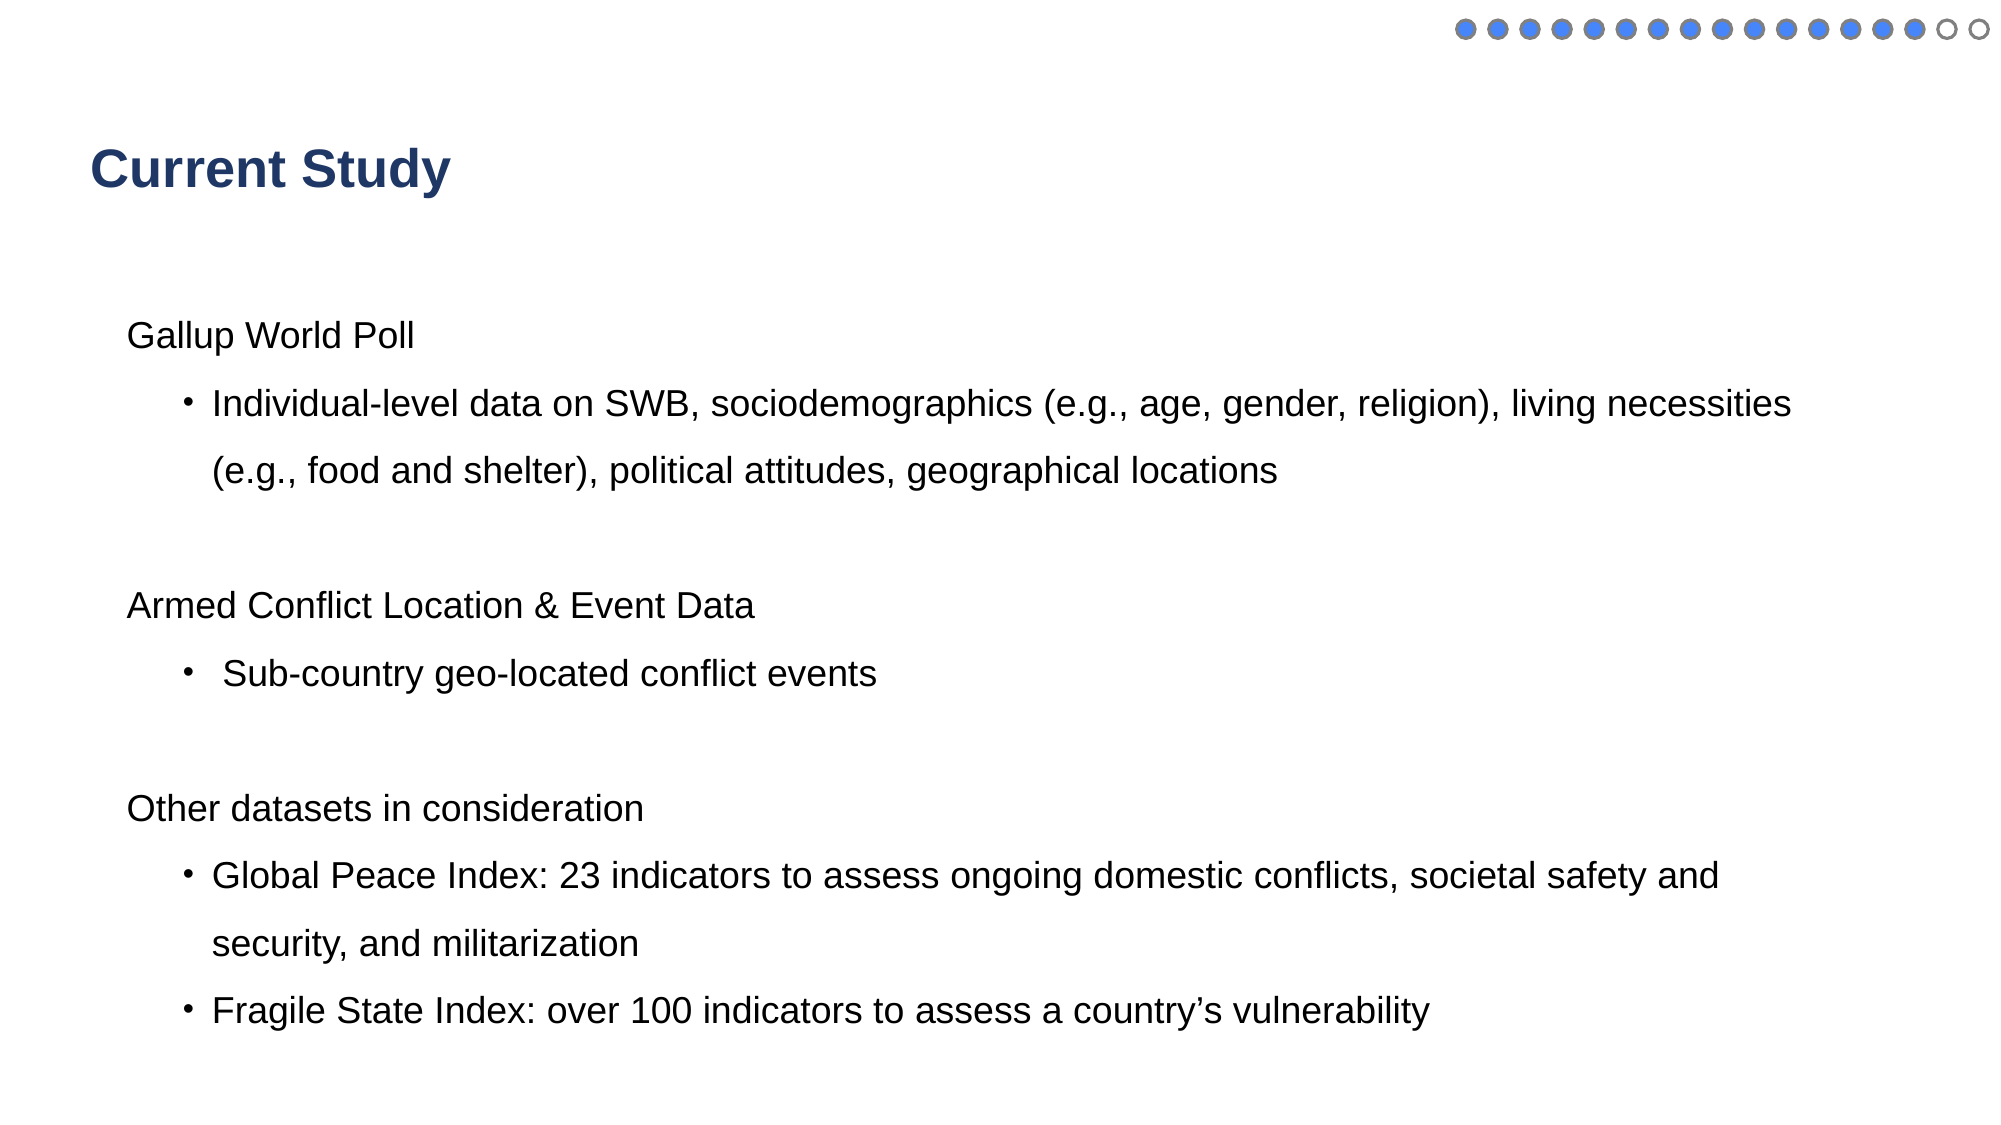

# Current Study
Gallup World Poll
Individual-level data on SWB, sociodemographics (e.g., age, gender, religion), living necessities (e.g., food and shelter), political attitudes, geographical locations

Armed Conflict Location & Event Data
 Sub-country geo-located conflict events

Other datasets in consideration
Global Peace Index: 23 indicators to assess ongoing domestic conflicts, societal safety and security, and militarization
Fragile State Index: over 100 indicators to assess a country’s vulnerability